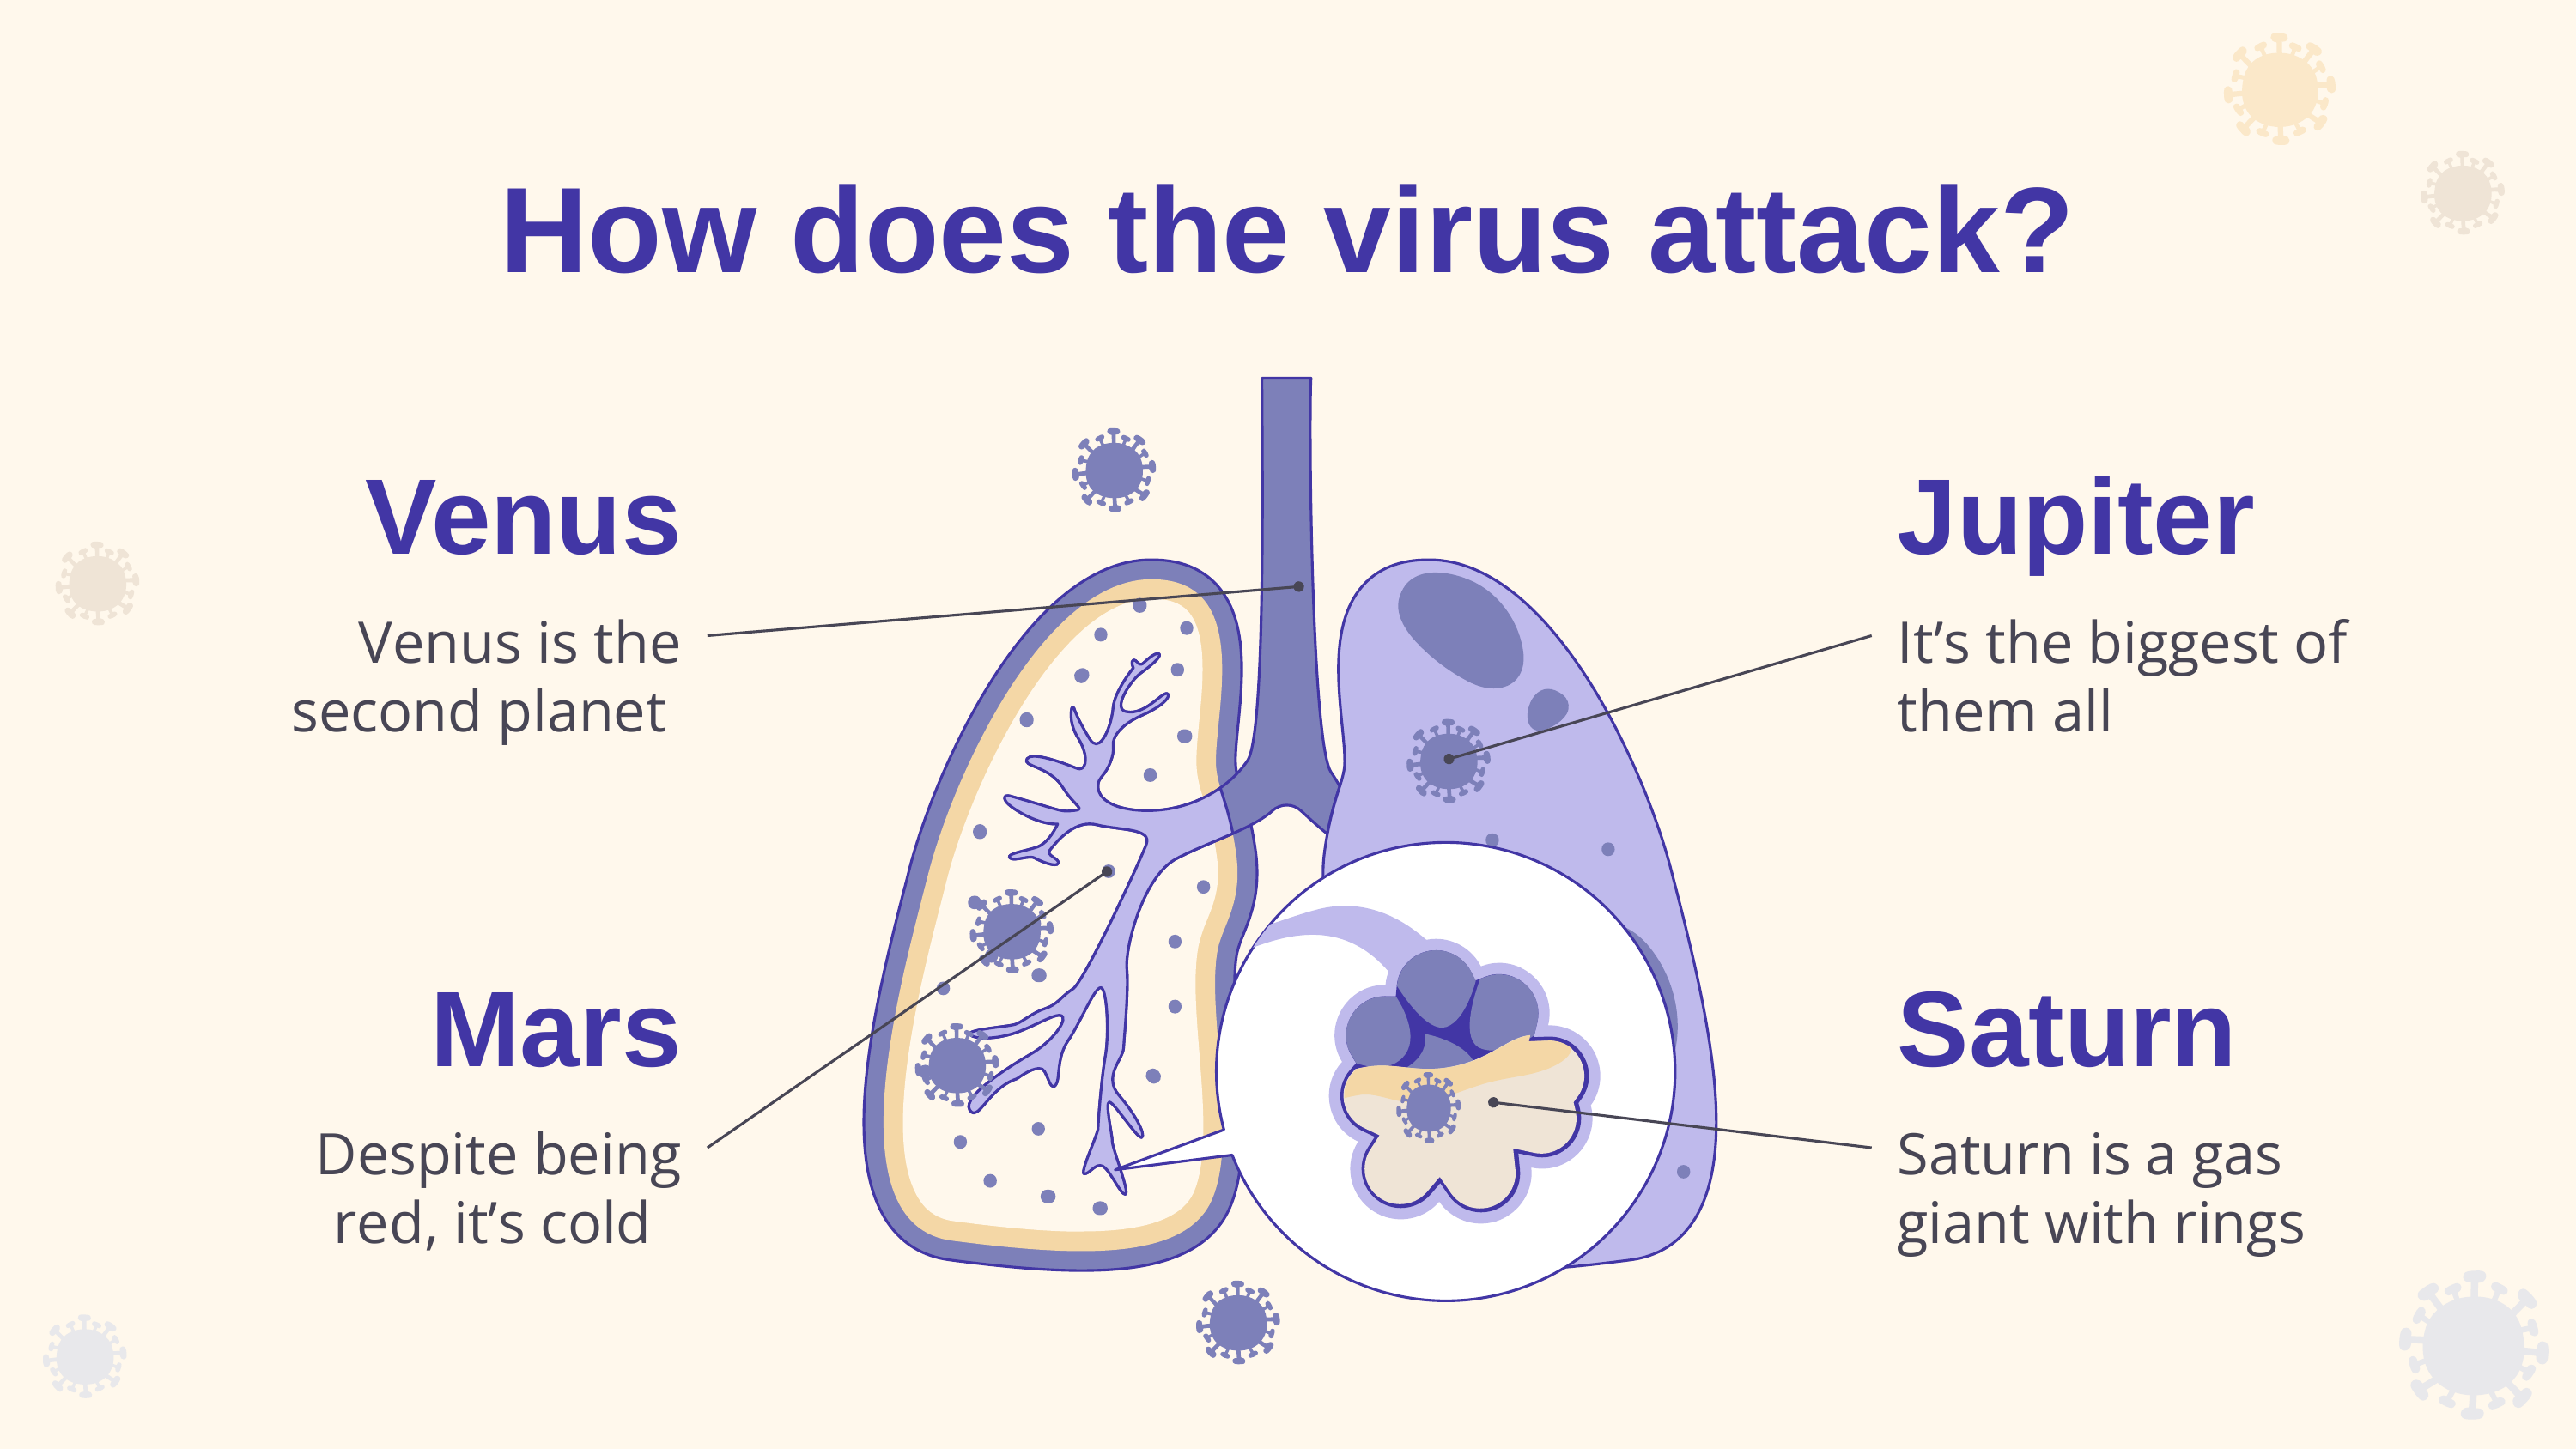

# How does the virus attack?
Venus
Jupiter

It’s the biggest of them all
Venus is the second planet

Saturn
Mars

Saturn is a gas giant with rings
Despite being red, it’s cold